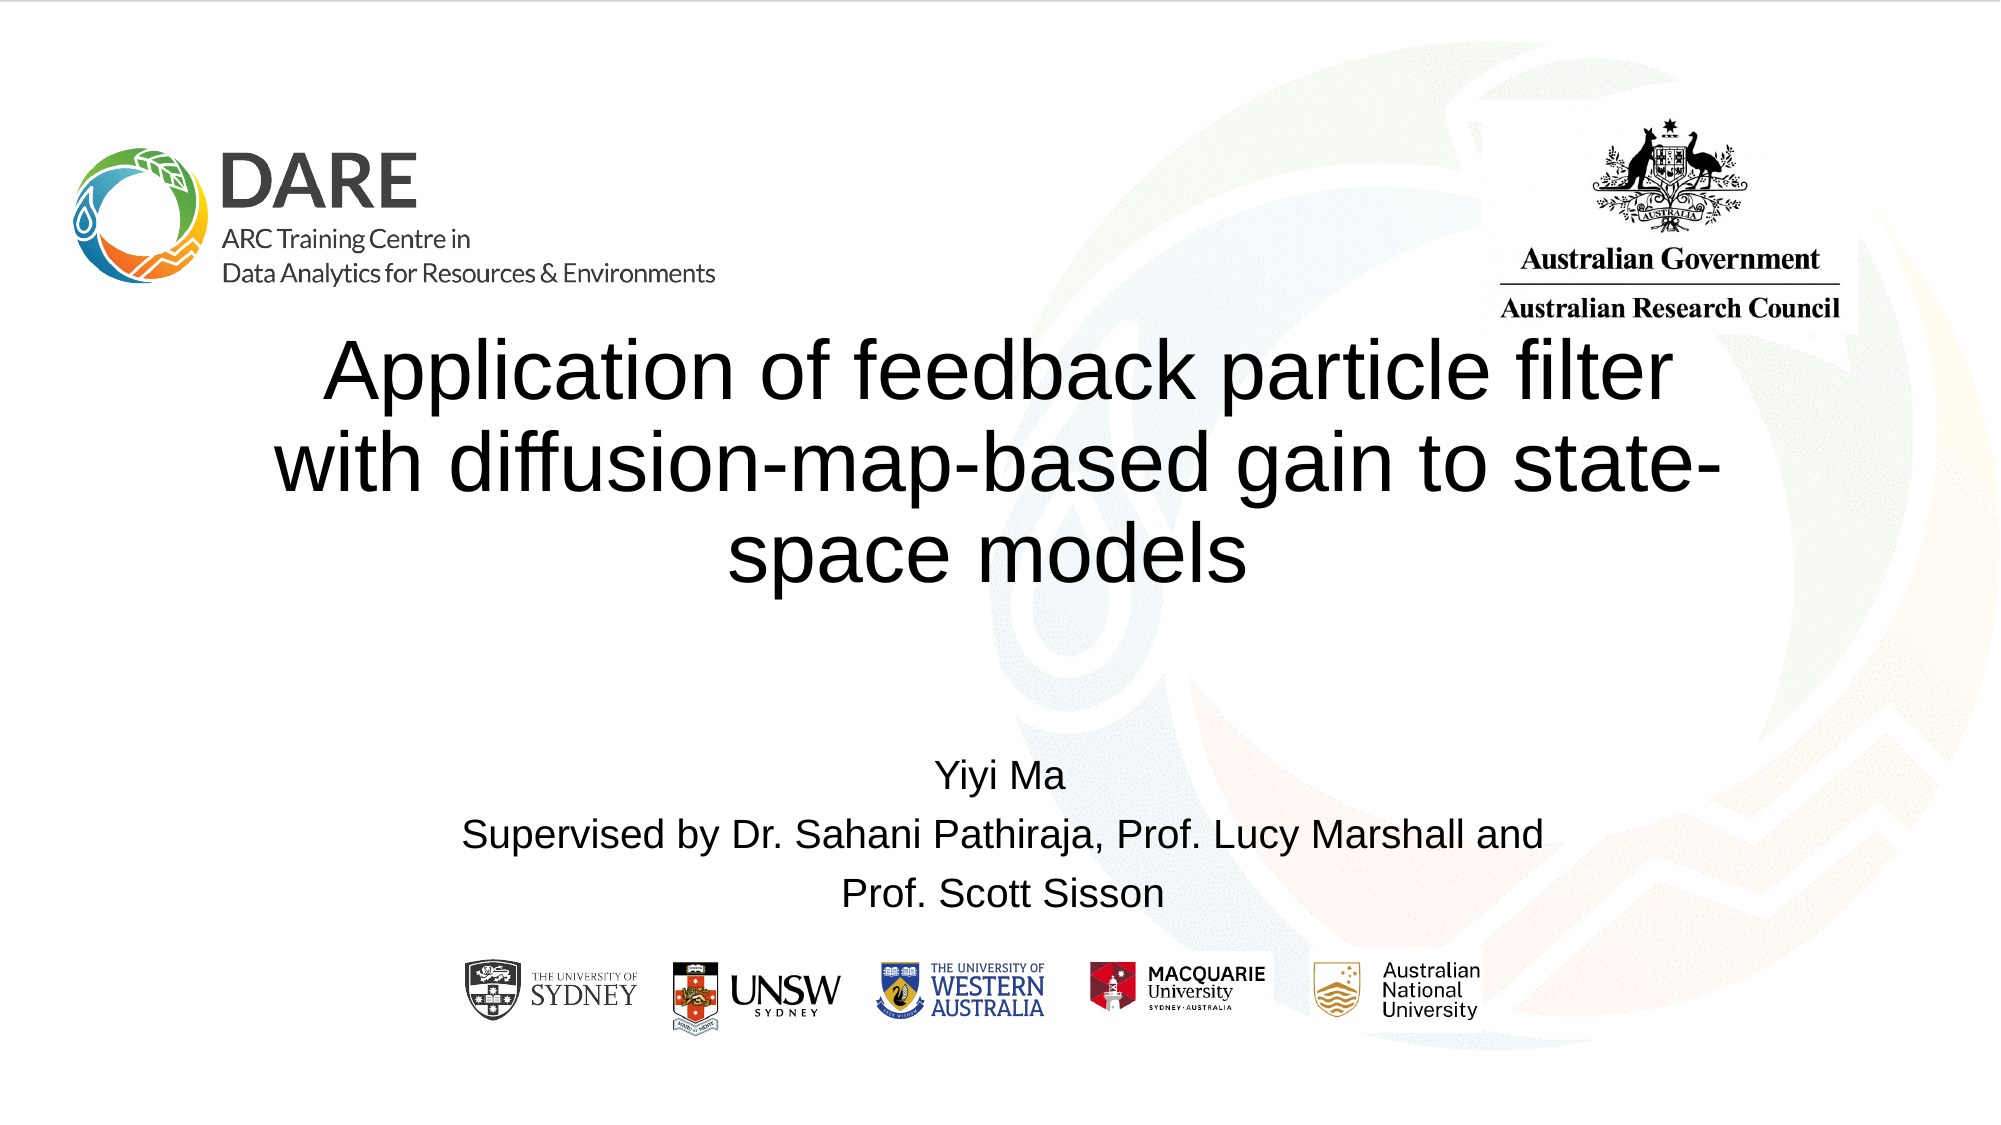

# Application of feedback particle filter with diffusion-map-based gain to state-space models

Yiyi Ma
Supervised by Dr. Sahani Pathiraja, Prof. Lucy Marshall and
Prof. Scott Sisson